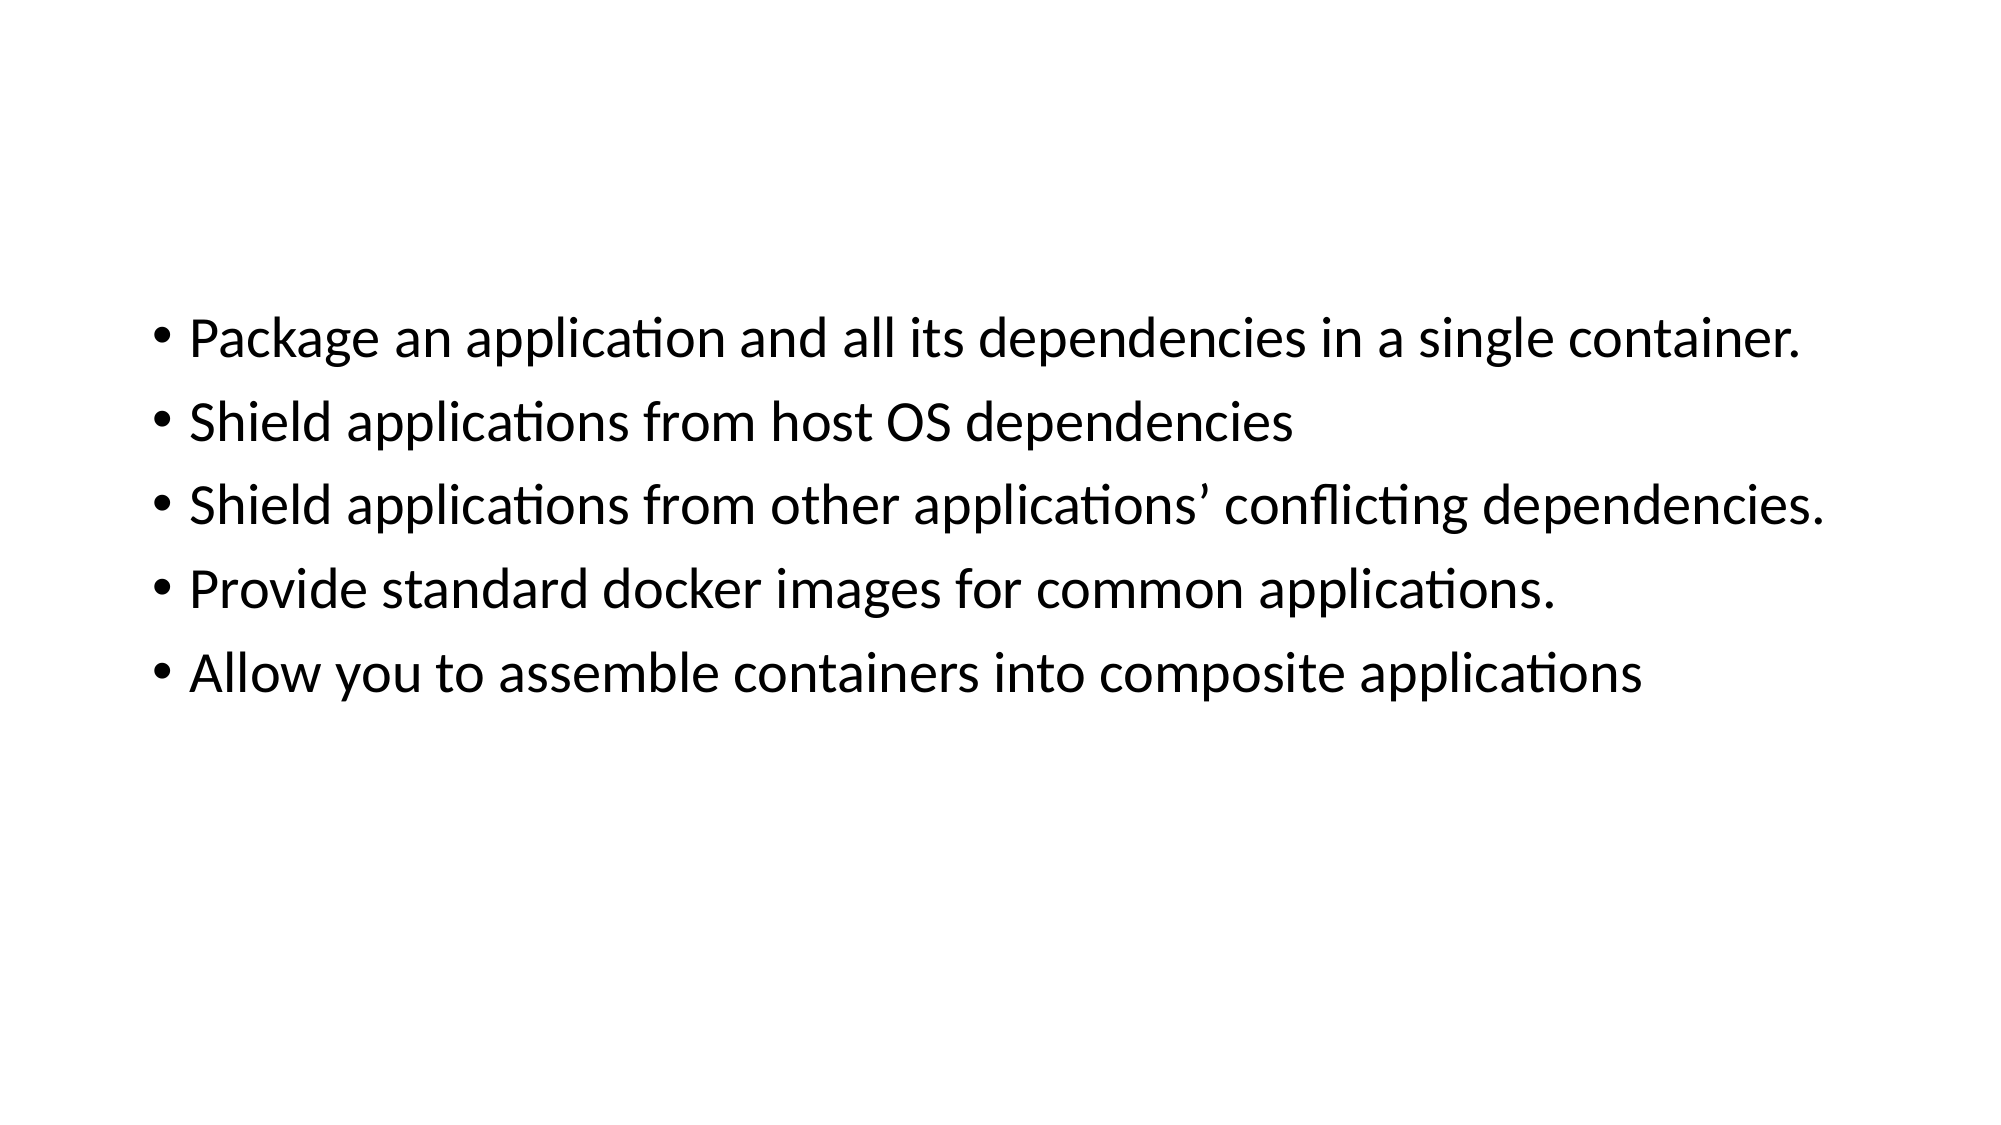

# Docker Goals
Package an application and all its dependencies in a single container.
Shield applications from host OS dependencies
Shield applications from other applications’ conflicting dependencies.
Provide standard docker images for common applications.
Allow you to assemble containers into composite applications